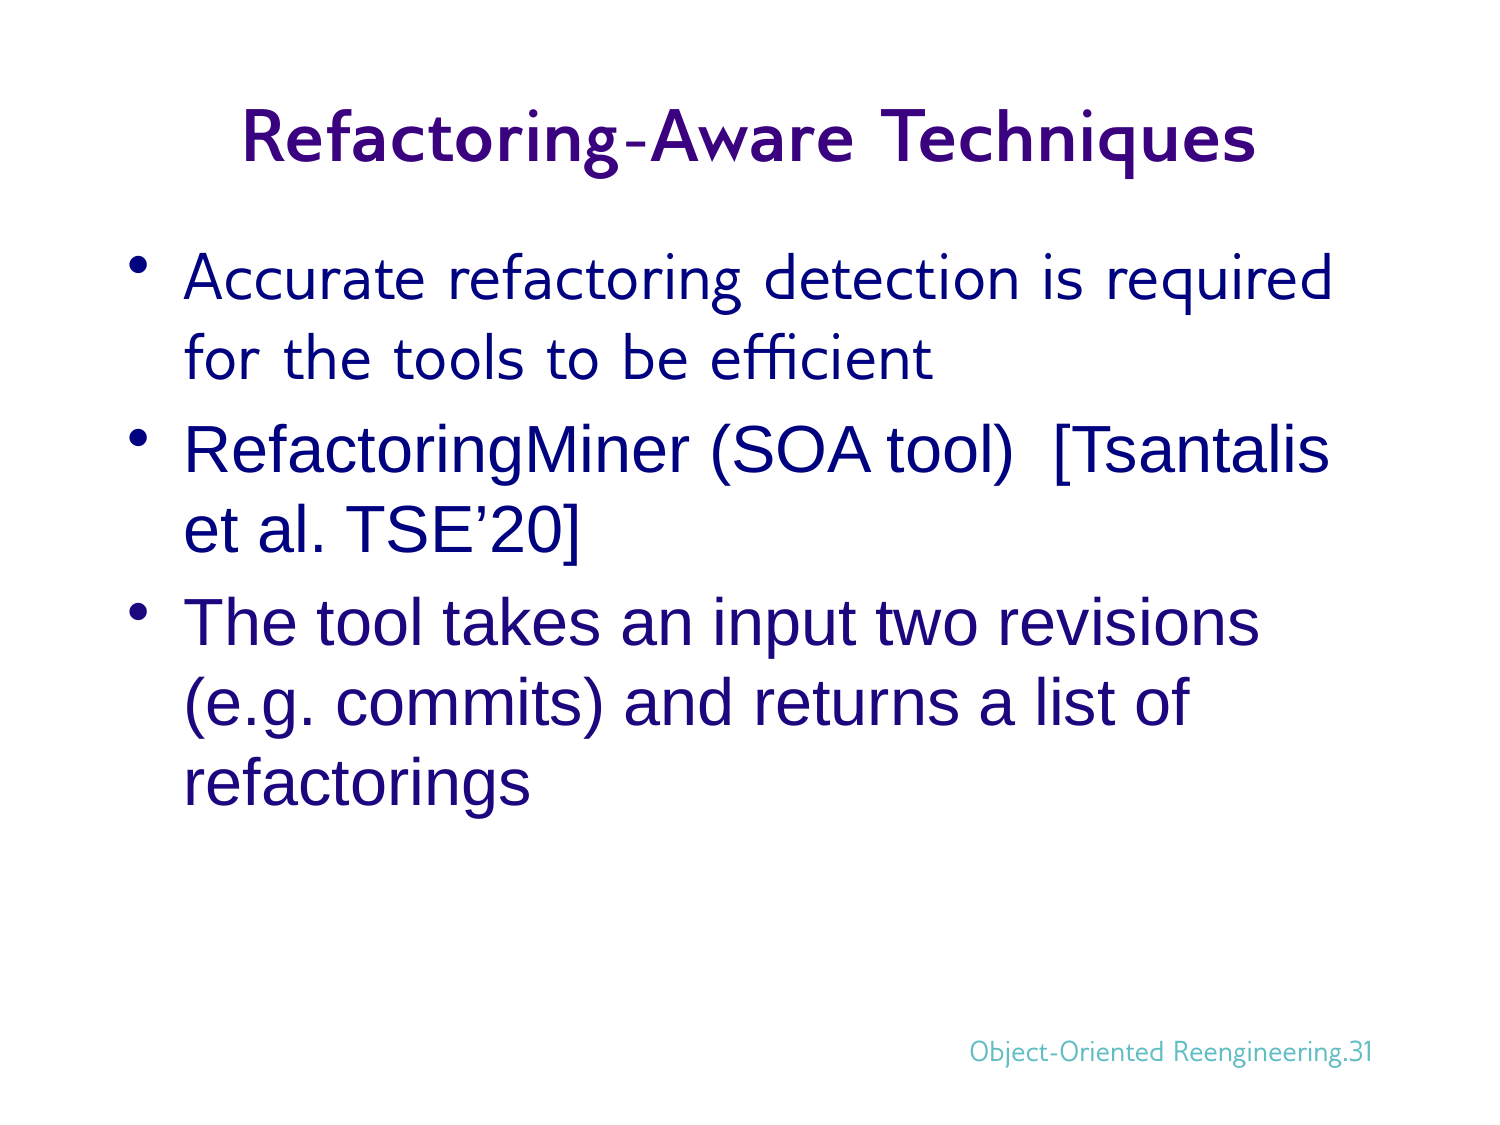

# Refactoring-Aware Techniques
Accurate refactoring detection is required for the tools to be efficient
RefactoringMiner (SOA tool)  [Tsantalis et al. TSE’20]
The tool takes an input two revisions (e.g. commits) and returns a list of refactorings

Object-Oriented Reengineering.31